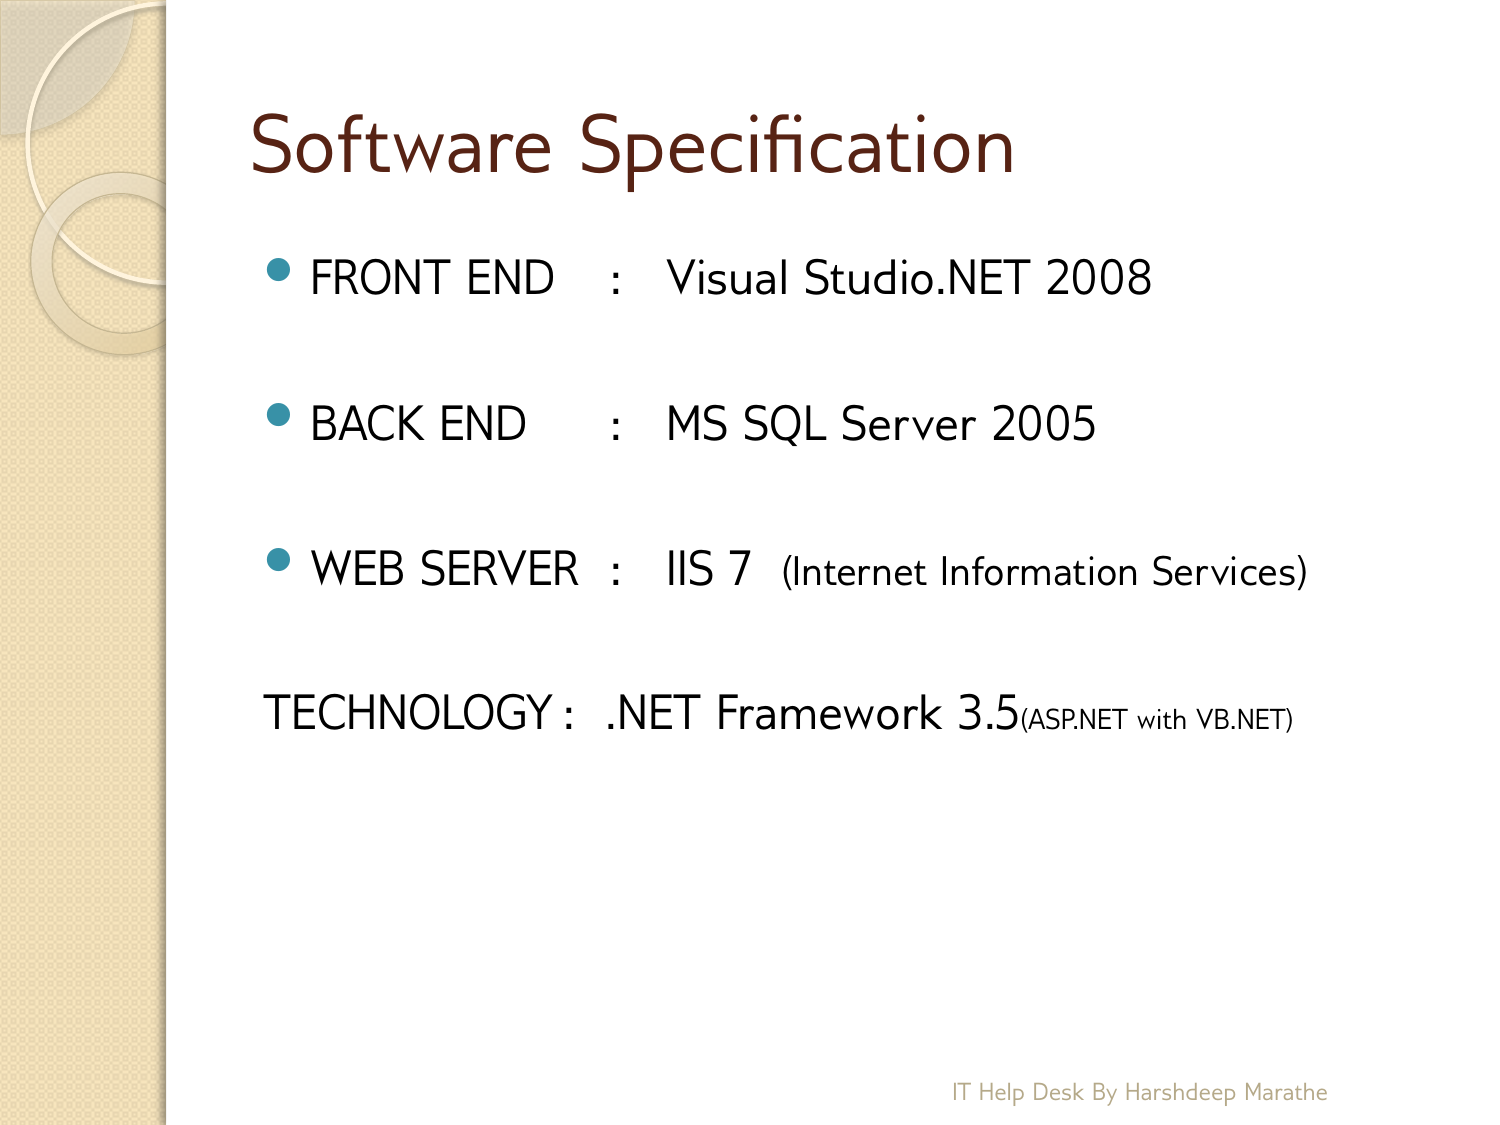

# Software Specification
FRONT END  	:   Visual Studio.NET 2008

BACK END    	:   MS SQL Server 2005

WEB SERVER 	:   IIS 7  (Internet Information Services)

TECHNOLOGY	:  .NET Framework 3.5(ASP.NET with VB.NET)

IT Help Desk By Harshdeep Marathe